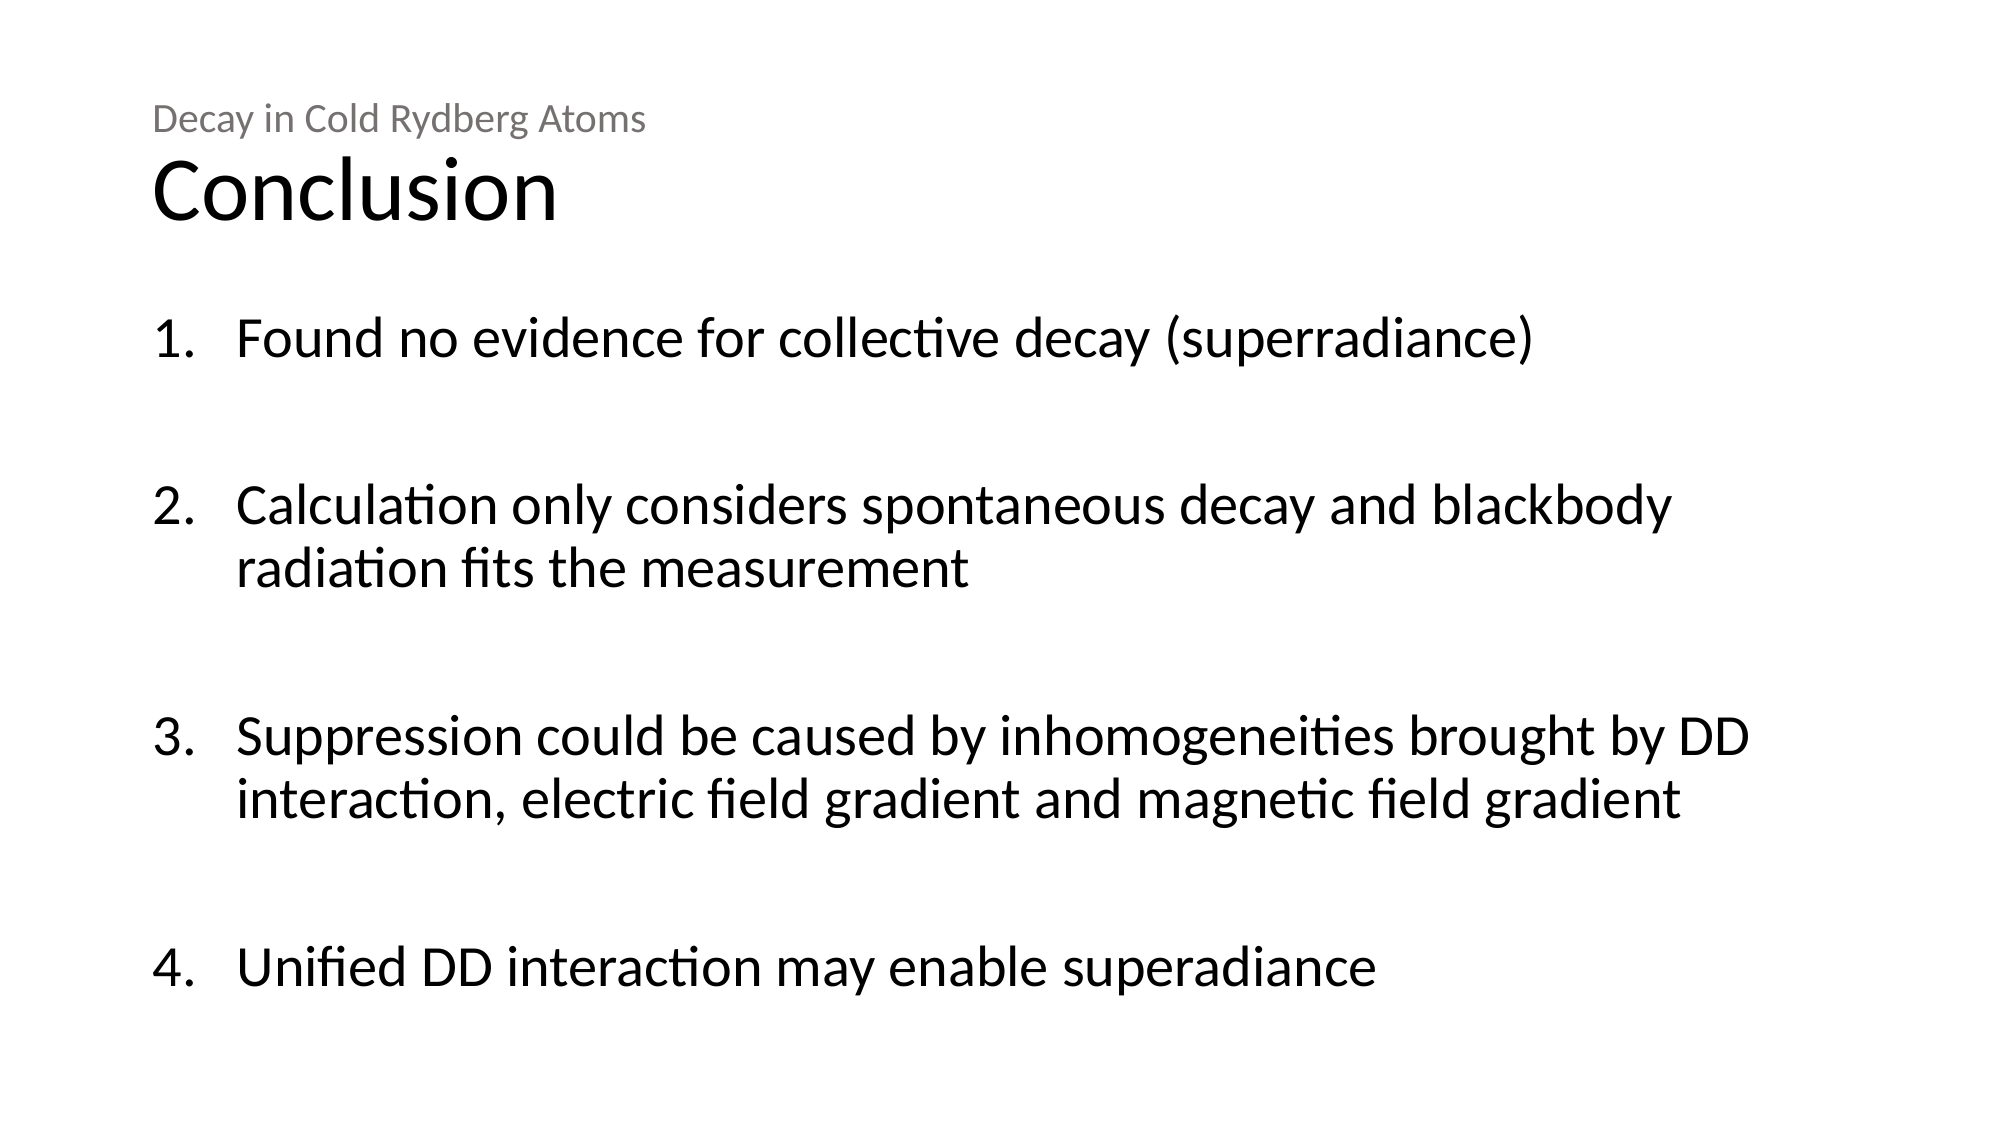

# Decay in Cold Rydberg Atoms Conclusion
Found no evidence for collective decay (superradiance)

Calculation only considers spontaneous decay and blackbody radiation fits the measurement

Suppression could be caused by inhomogeneities brought by DD interaction, electric field gradient and magnetic field gradient

Unified DD interaction may enable superadiance